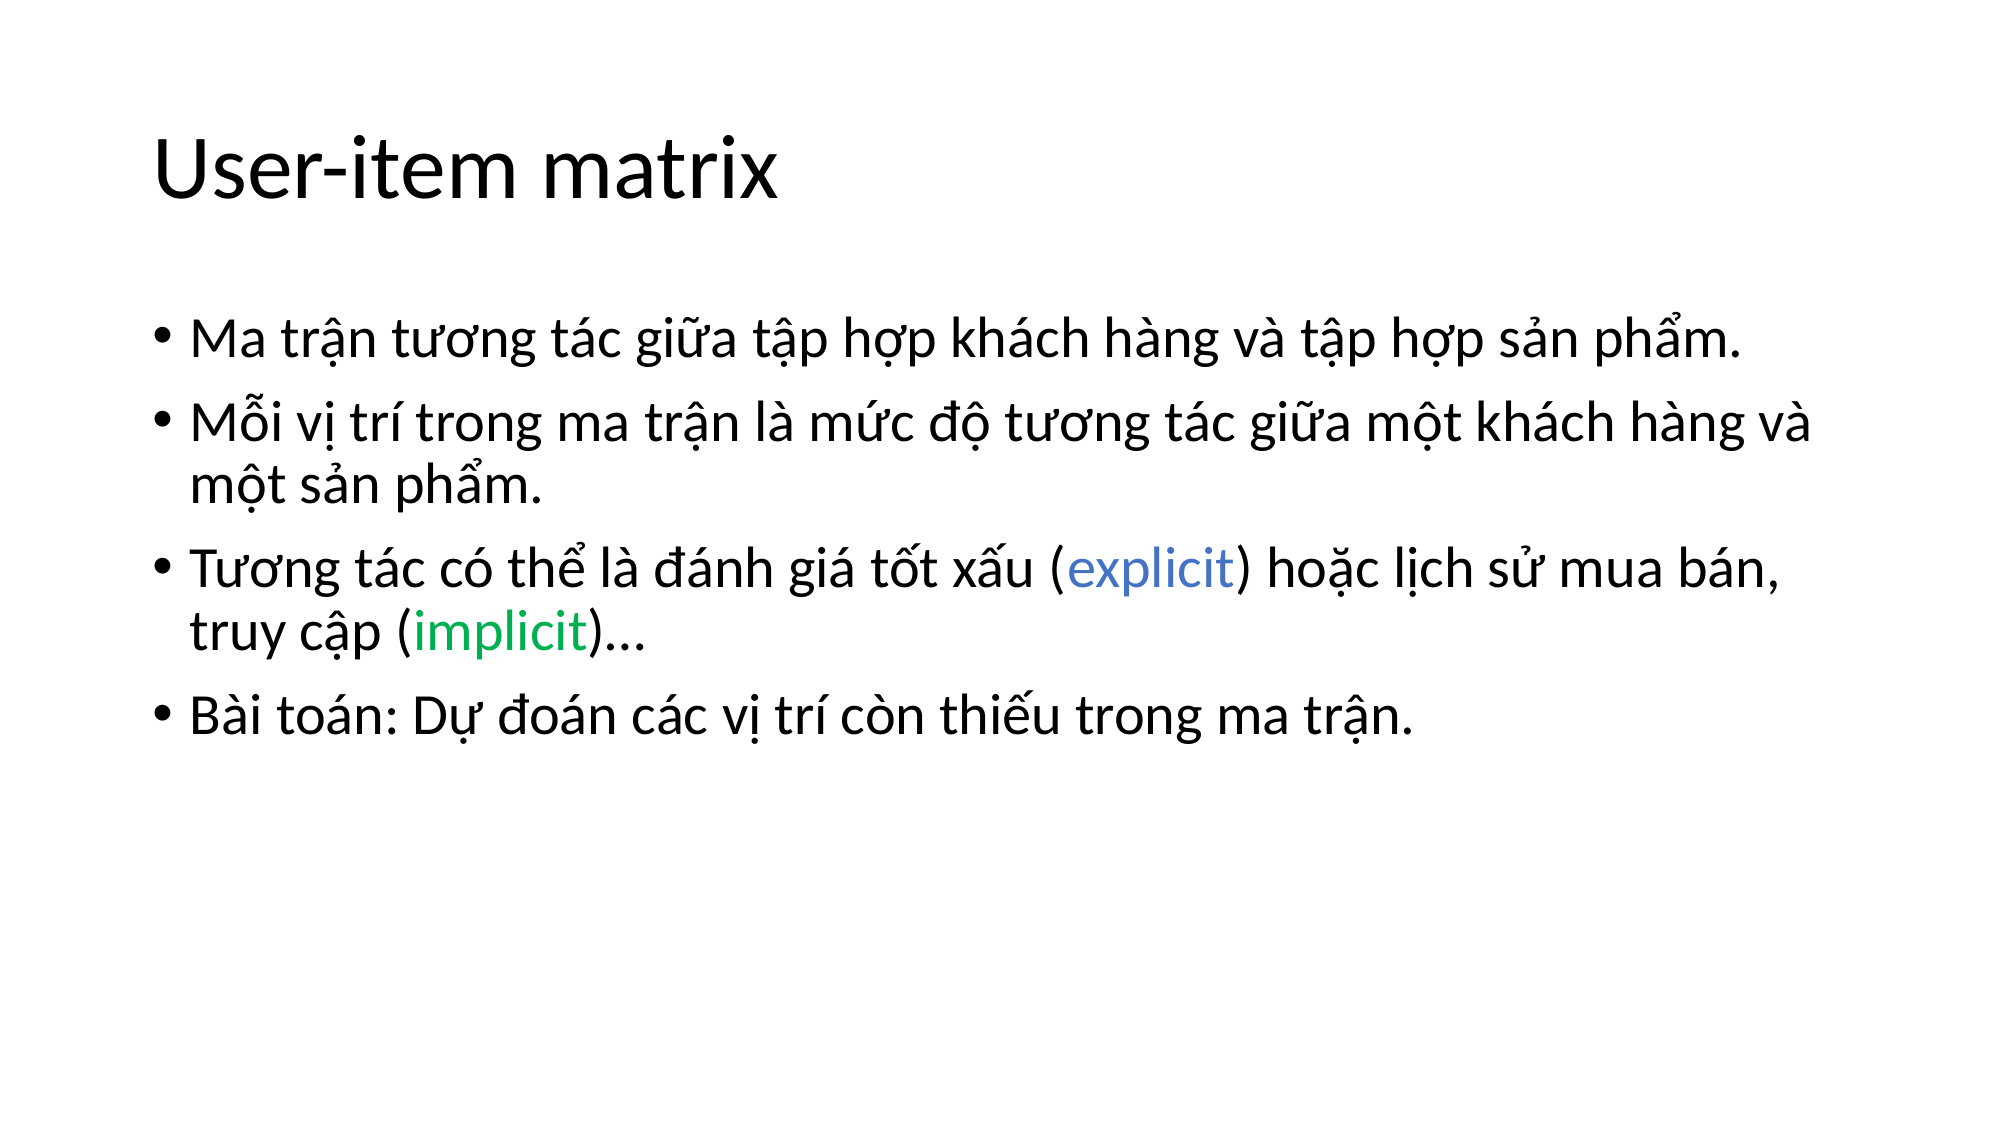

# User-item matrix
Ma trận tương tác giữa tập hợp khách hàng và tập hợp sản phẩm.
Mỗi vị trí trong ma trận là mức độ tương tác giữa một khách hàng và một sản phẩm.
Tương tác có thể là đánh giá tốt xấu (explicit) hoặc lịch sử mua bán, truy cập (implicit)…
Bài toán: Dự đoán các vị trí còn thiếu trong ma trận.